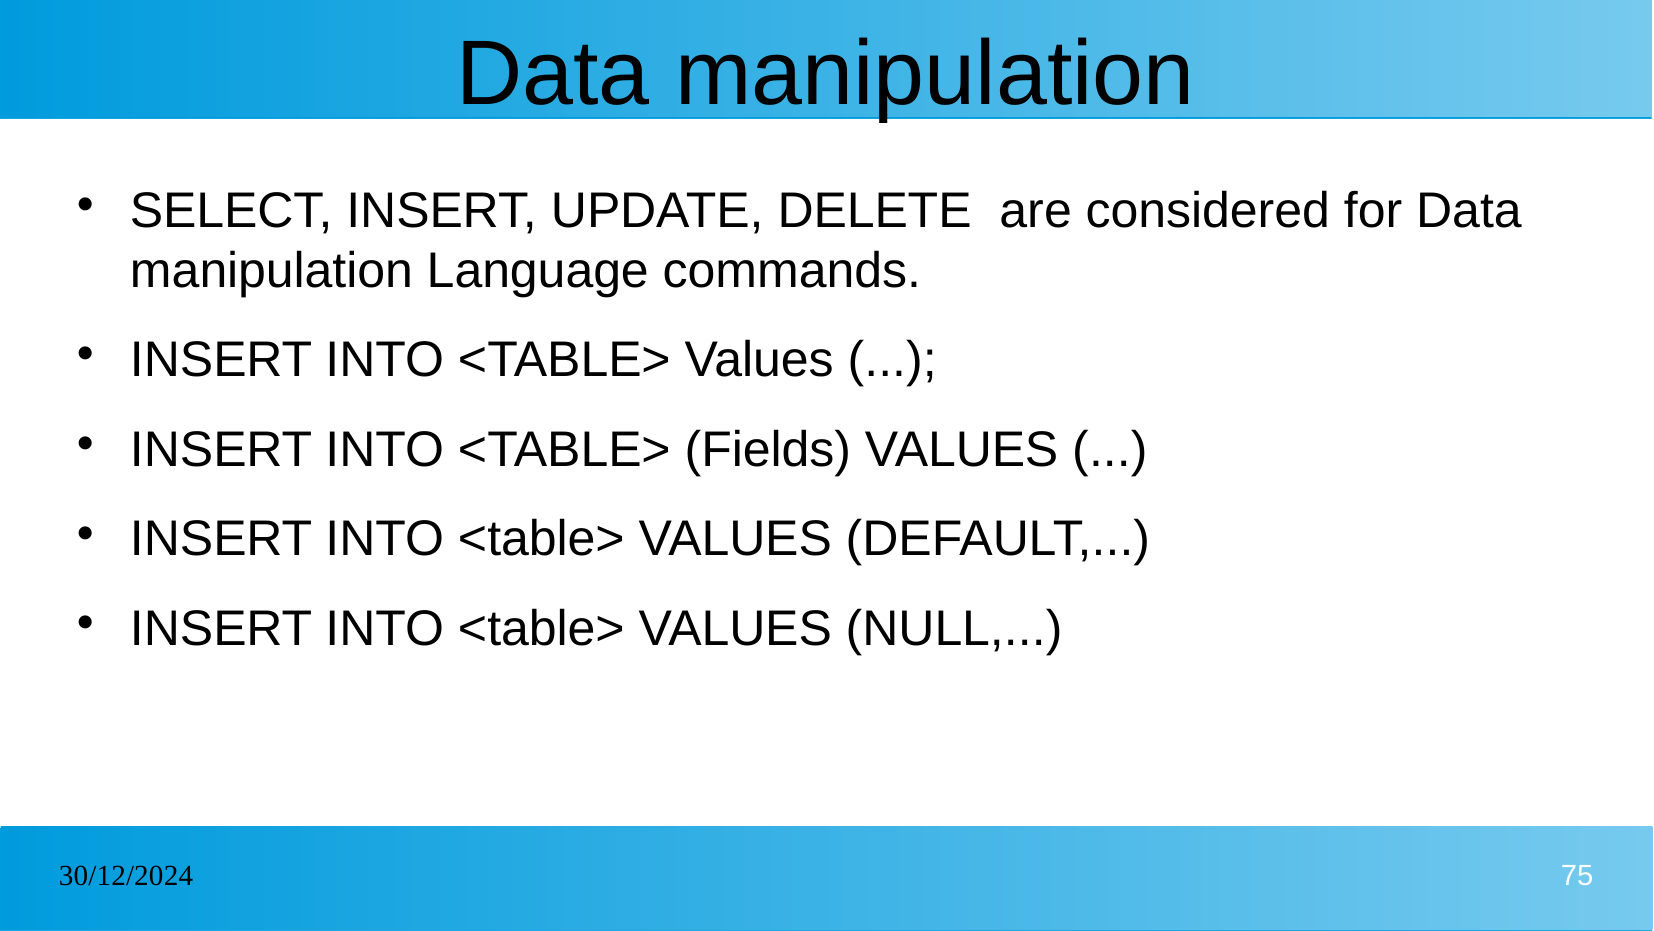

# Data manipulation
SELECT, INSERT, UPDATE, DELETE  are considered for Data manipulation Language commands.
INSERT INTO <TABLE> Values (...);
INSERT INTO <TABLE> (Fields) VALUES (...)
INSERT INTO <table> VALUES (DEFAULT,...)
INSERT INTO <table> VALUES (NULL,...)
30/12/2024
75